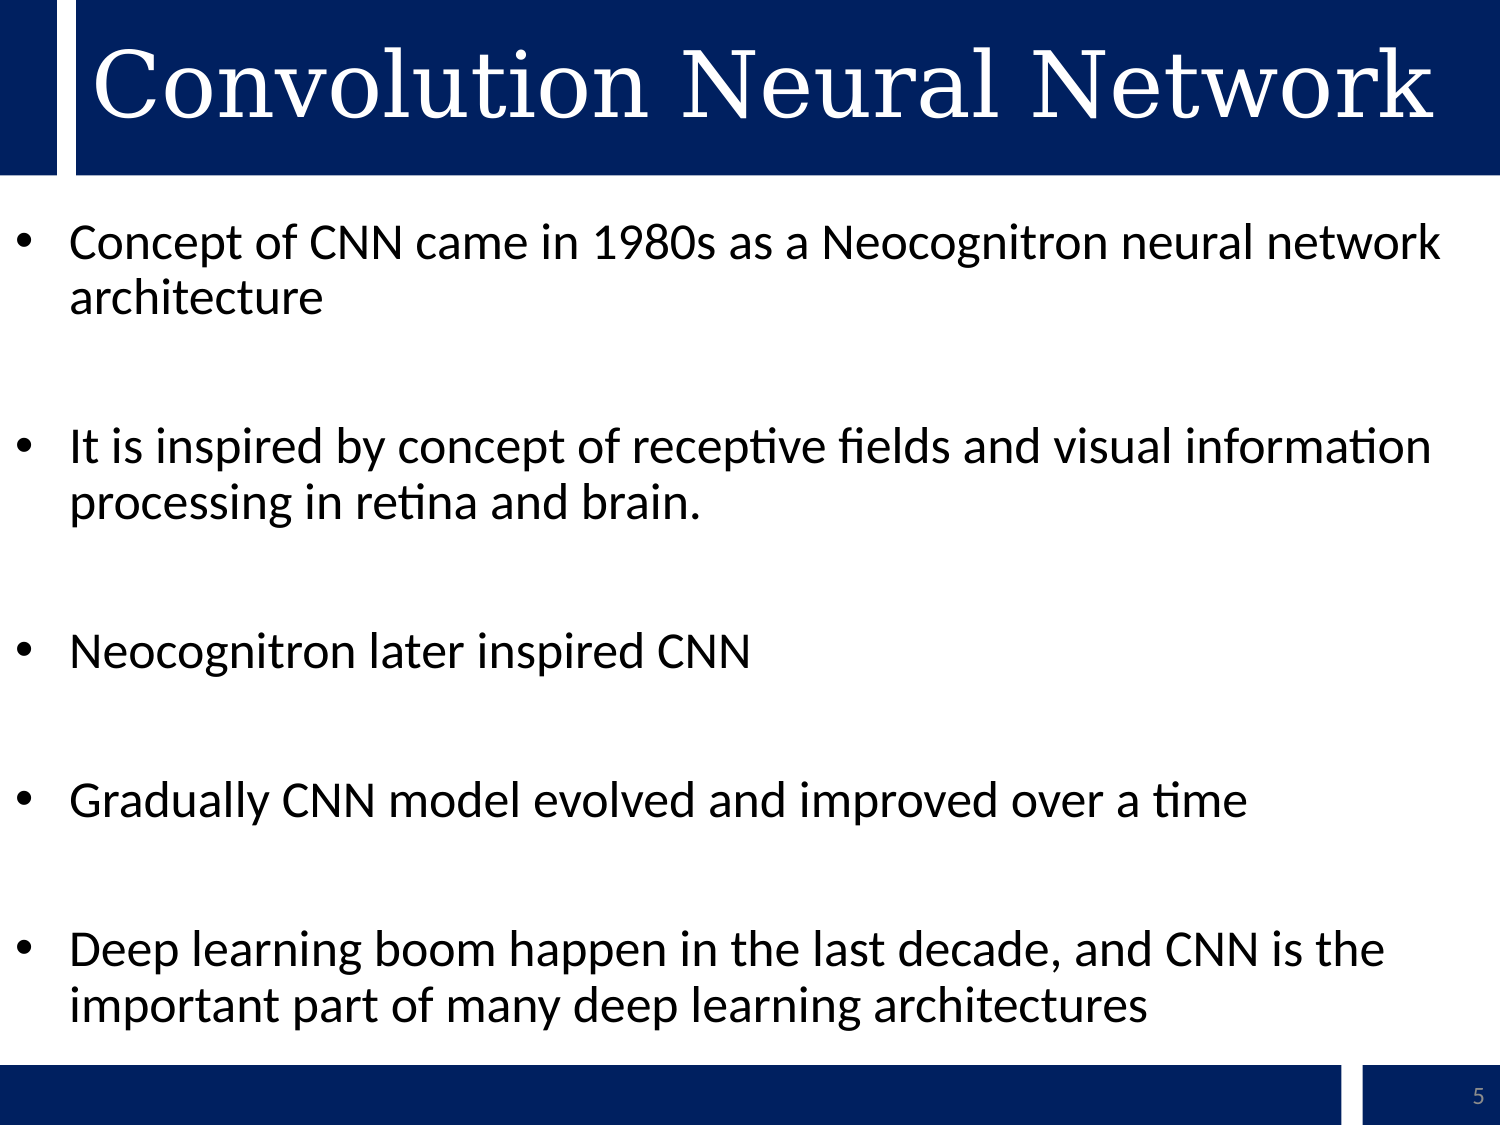

# Convolution Neural Network
Concept of CNN came in 1980s as a Neocognitron neural network architecture

It is inspired by concept of receptive fields and visual information processing in retina and brain.

Neocognitron later inspired CNN

Gradually CNN model evolved and improved over a time

Deep learning boom happen in the last decade, and CNN is the important part of many deep learning architectures

5